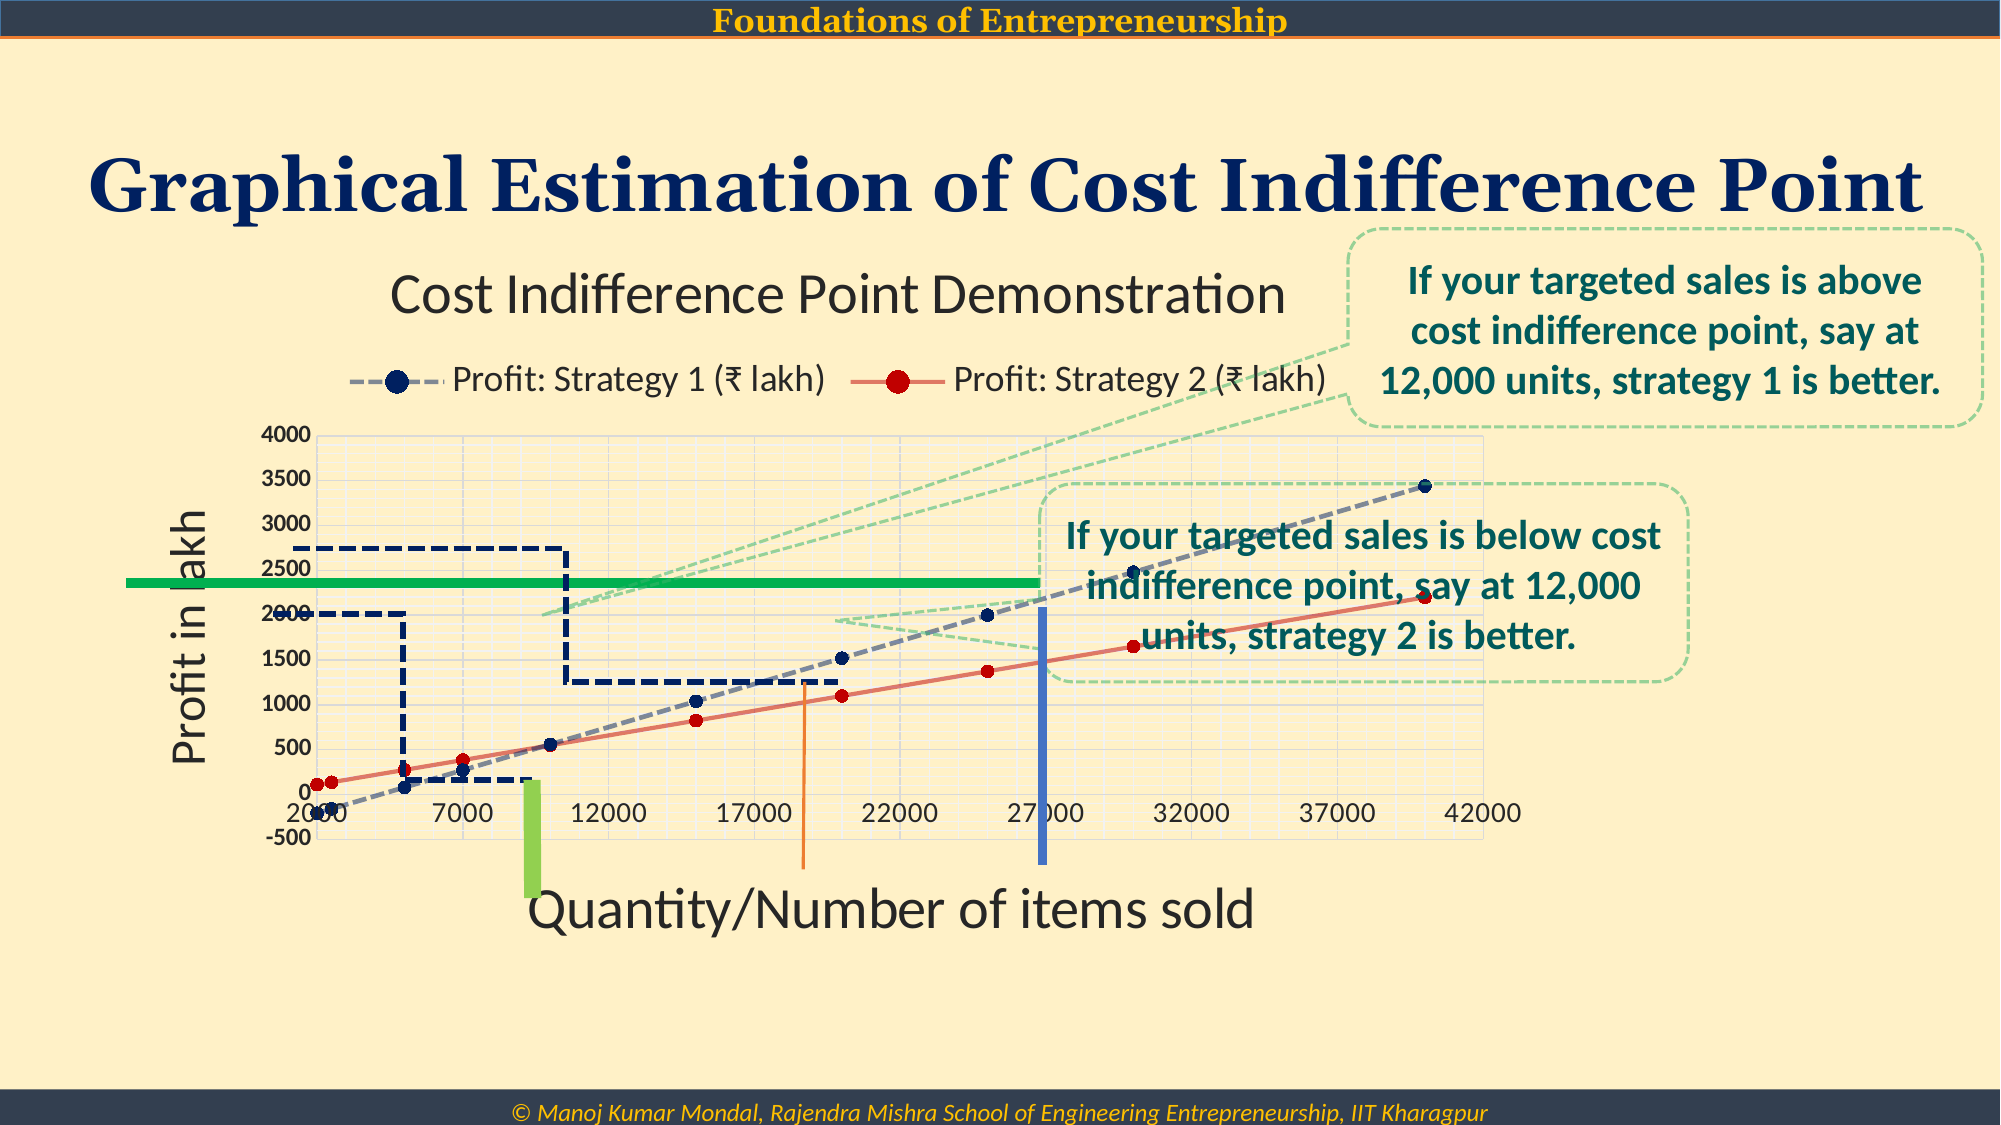

Graphical Estimation of Cost Indifference Point

### Chart: Cost Indifference Point Demonstration

| Category | Profit: Strategy 1 (₹ lakh) | Profit: Strategy 2 (₹ lakh) |
|---|---|---|
If your targeted sales is above cost indifference point, say at 12,000 units, strategy 1 is better.
If your targeted sales is below cost indifference point, say at 12,000 units, strategy 2 is better.